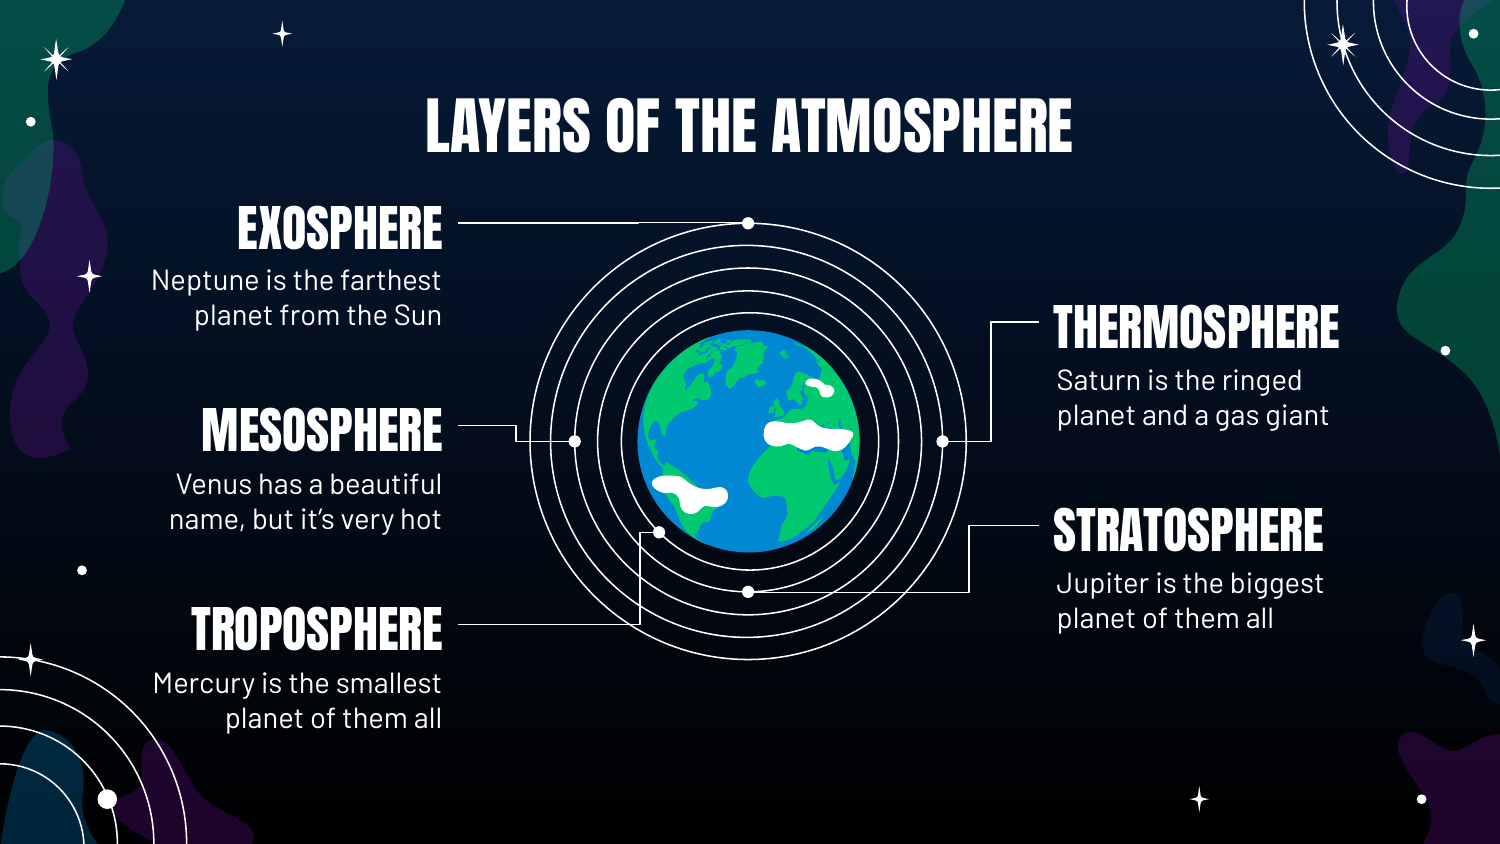

# LAYERS OF THE ATMOSPHERE
EXOSPHERE

Neptune is the farthest planet from the Sun

THERMOSPHERE

Saturn is the ringed planet and a gas giant
MESOSPHERE
Venus has a beautiful name, but it’s very hot
STRATOSPHERE
Jupiter is the biggest planet of them all
TROPOSPHERE
Mercury is the smallest planet of them all